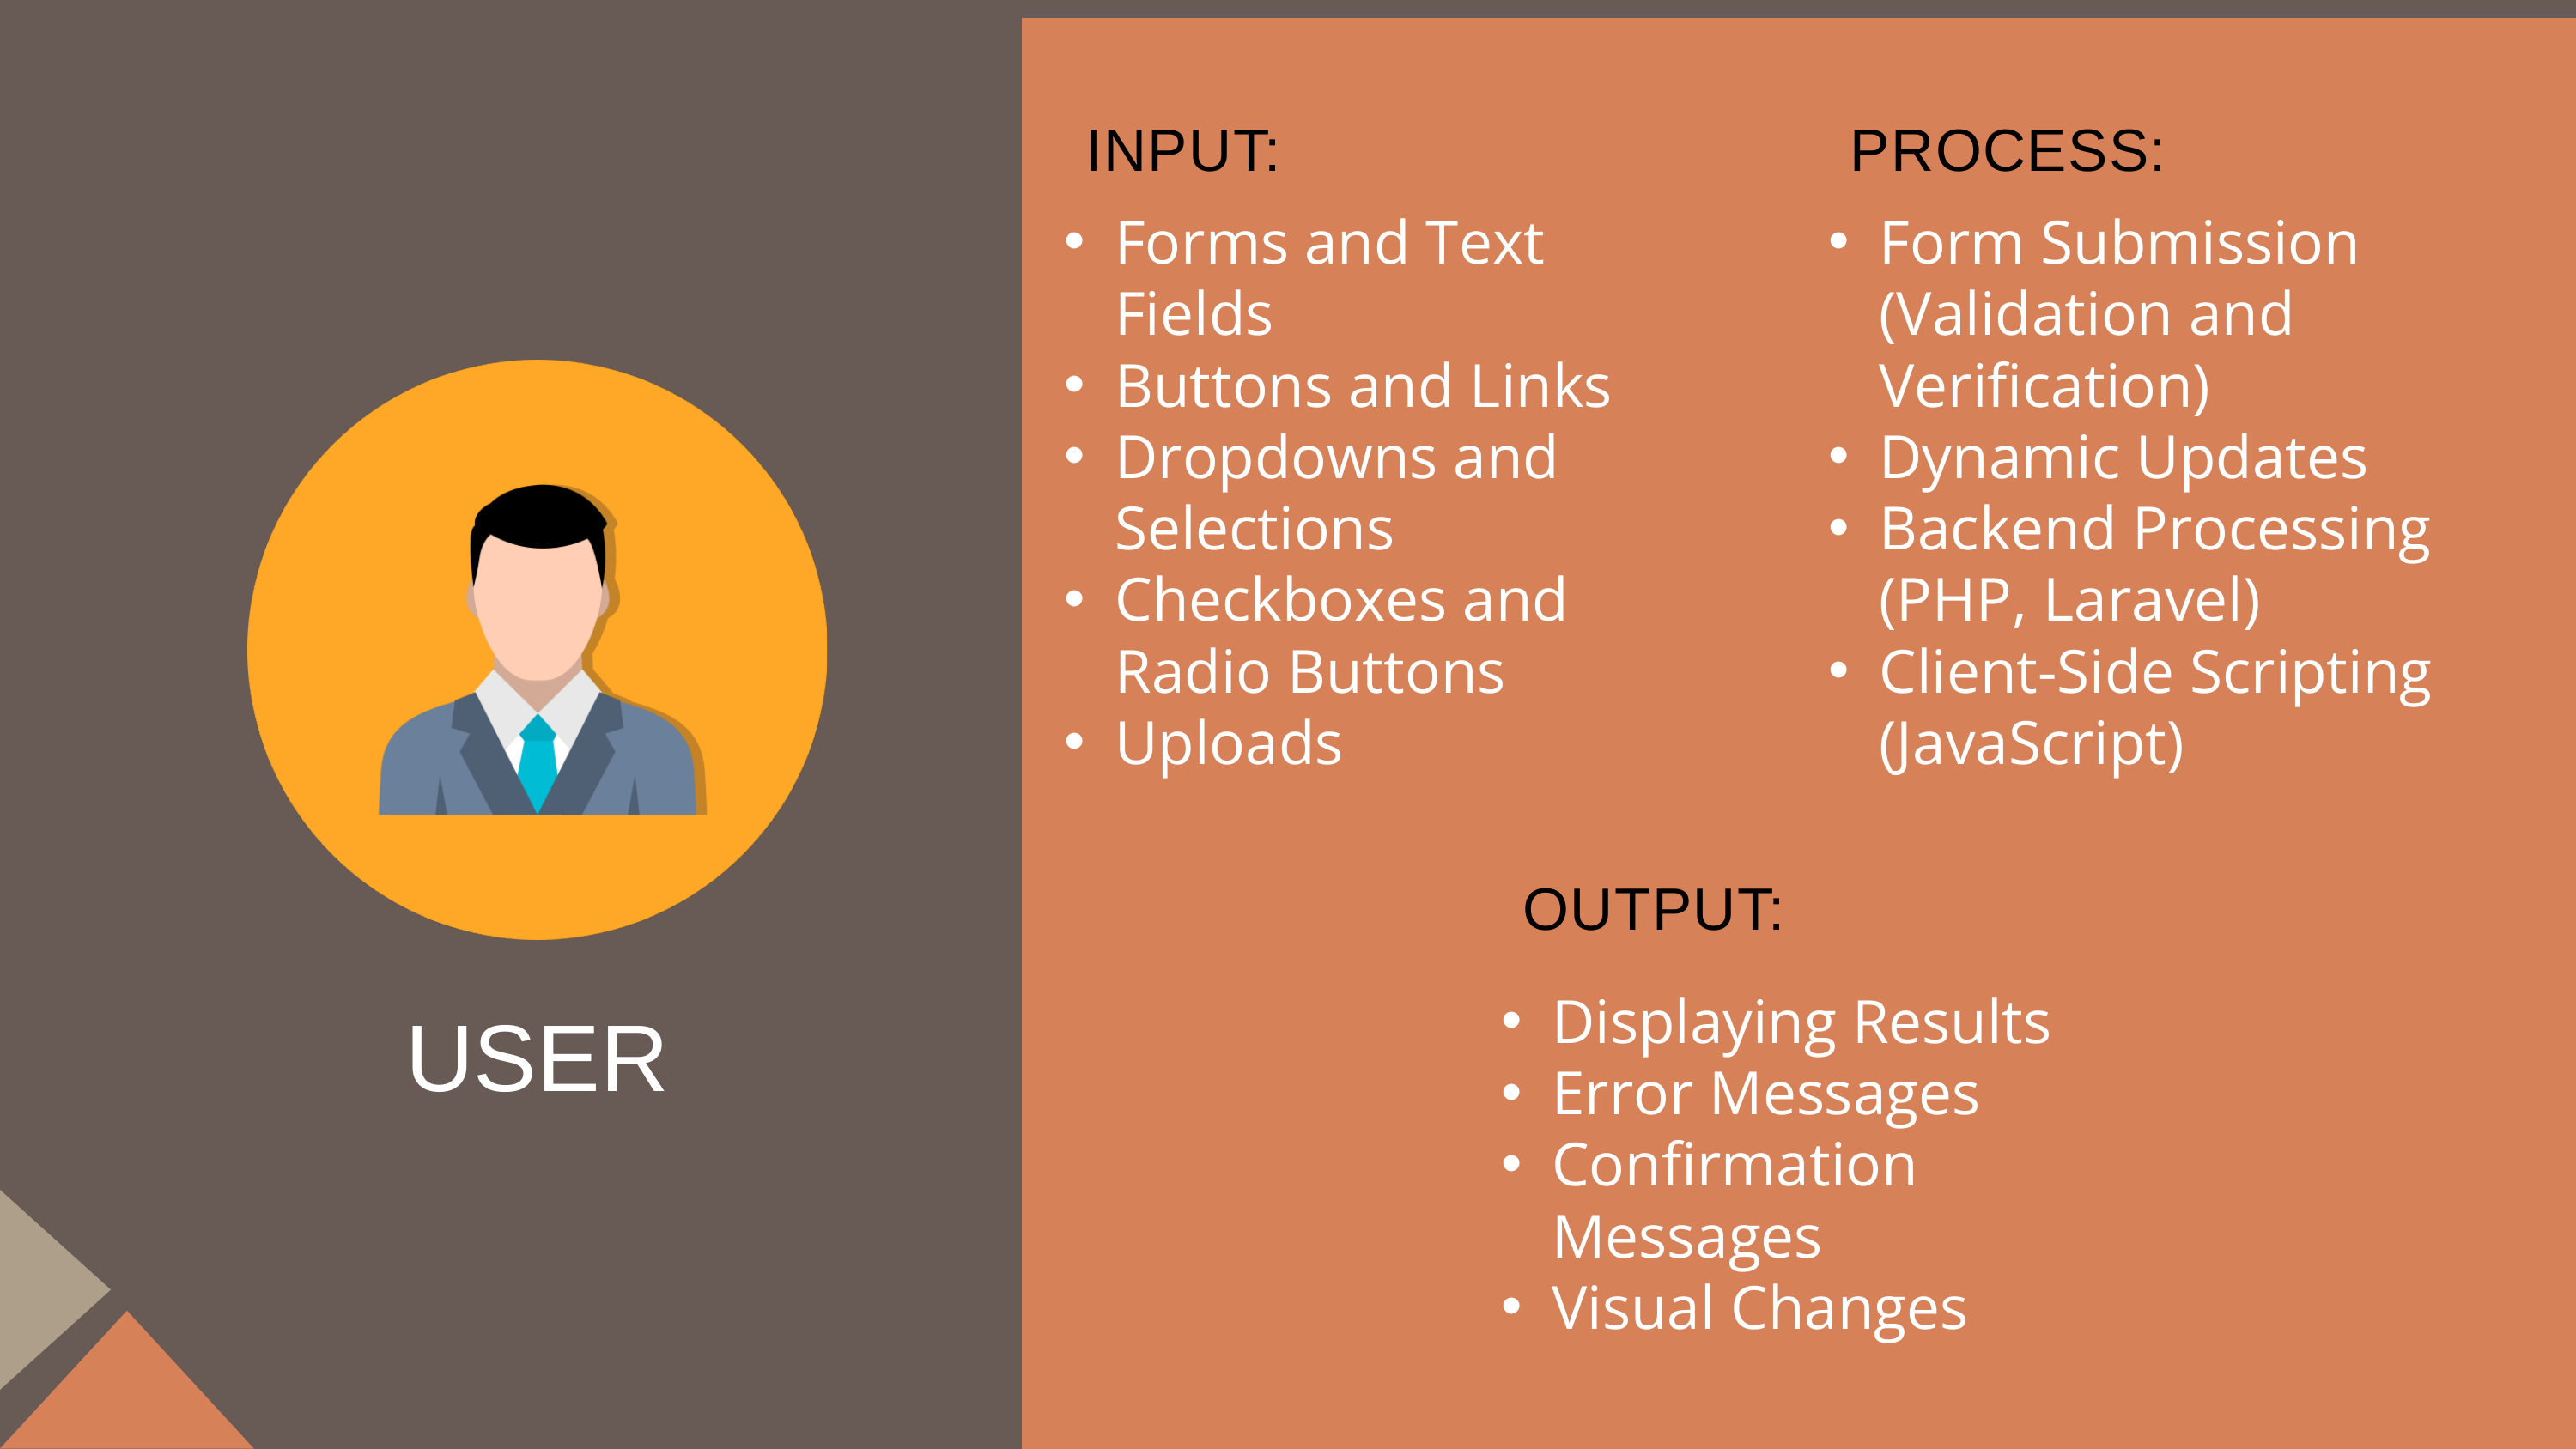

INPUT:
PROCESS:
Forms and Text Fields
Buttons and Links
Dropdowns and Selections
Checkboxes and Radio Buttons
Uploads

Form Submission (Validation and Verification)
Dynamic Updates
Backend Processing (PHP, Laravel)
Client-Side Scripting (JavaScript)

OUTPUT:
USER
Displaying Results
Error Messages
Confirmation Messages
Visual Changes